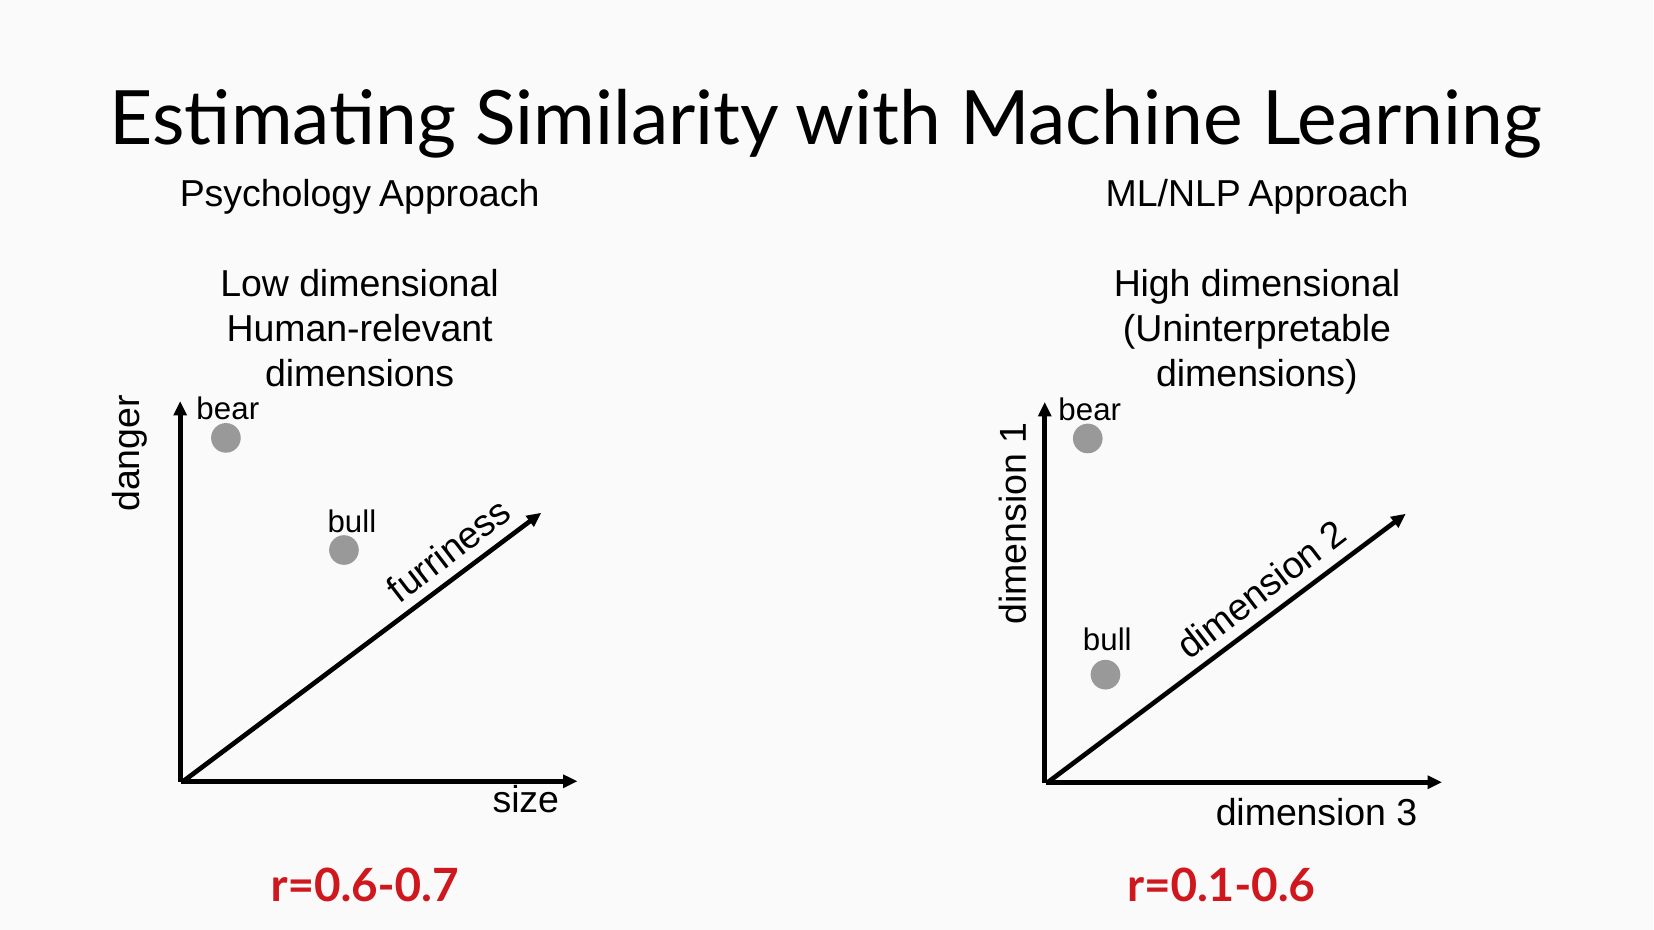

Estimating Similarity with Machine Learning
Psychology Approach

Low dimensional
Human-relevant dimensions
ML/NLP Approach

High dimensional
(Uninterpretable dimensions)

dimension 1

dimension 2
dimension 3

bear
bear

danger

bull

furriness

bull

size

r=0.6-0.7
r=0.1-0.6